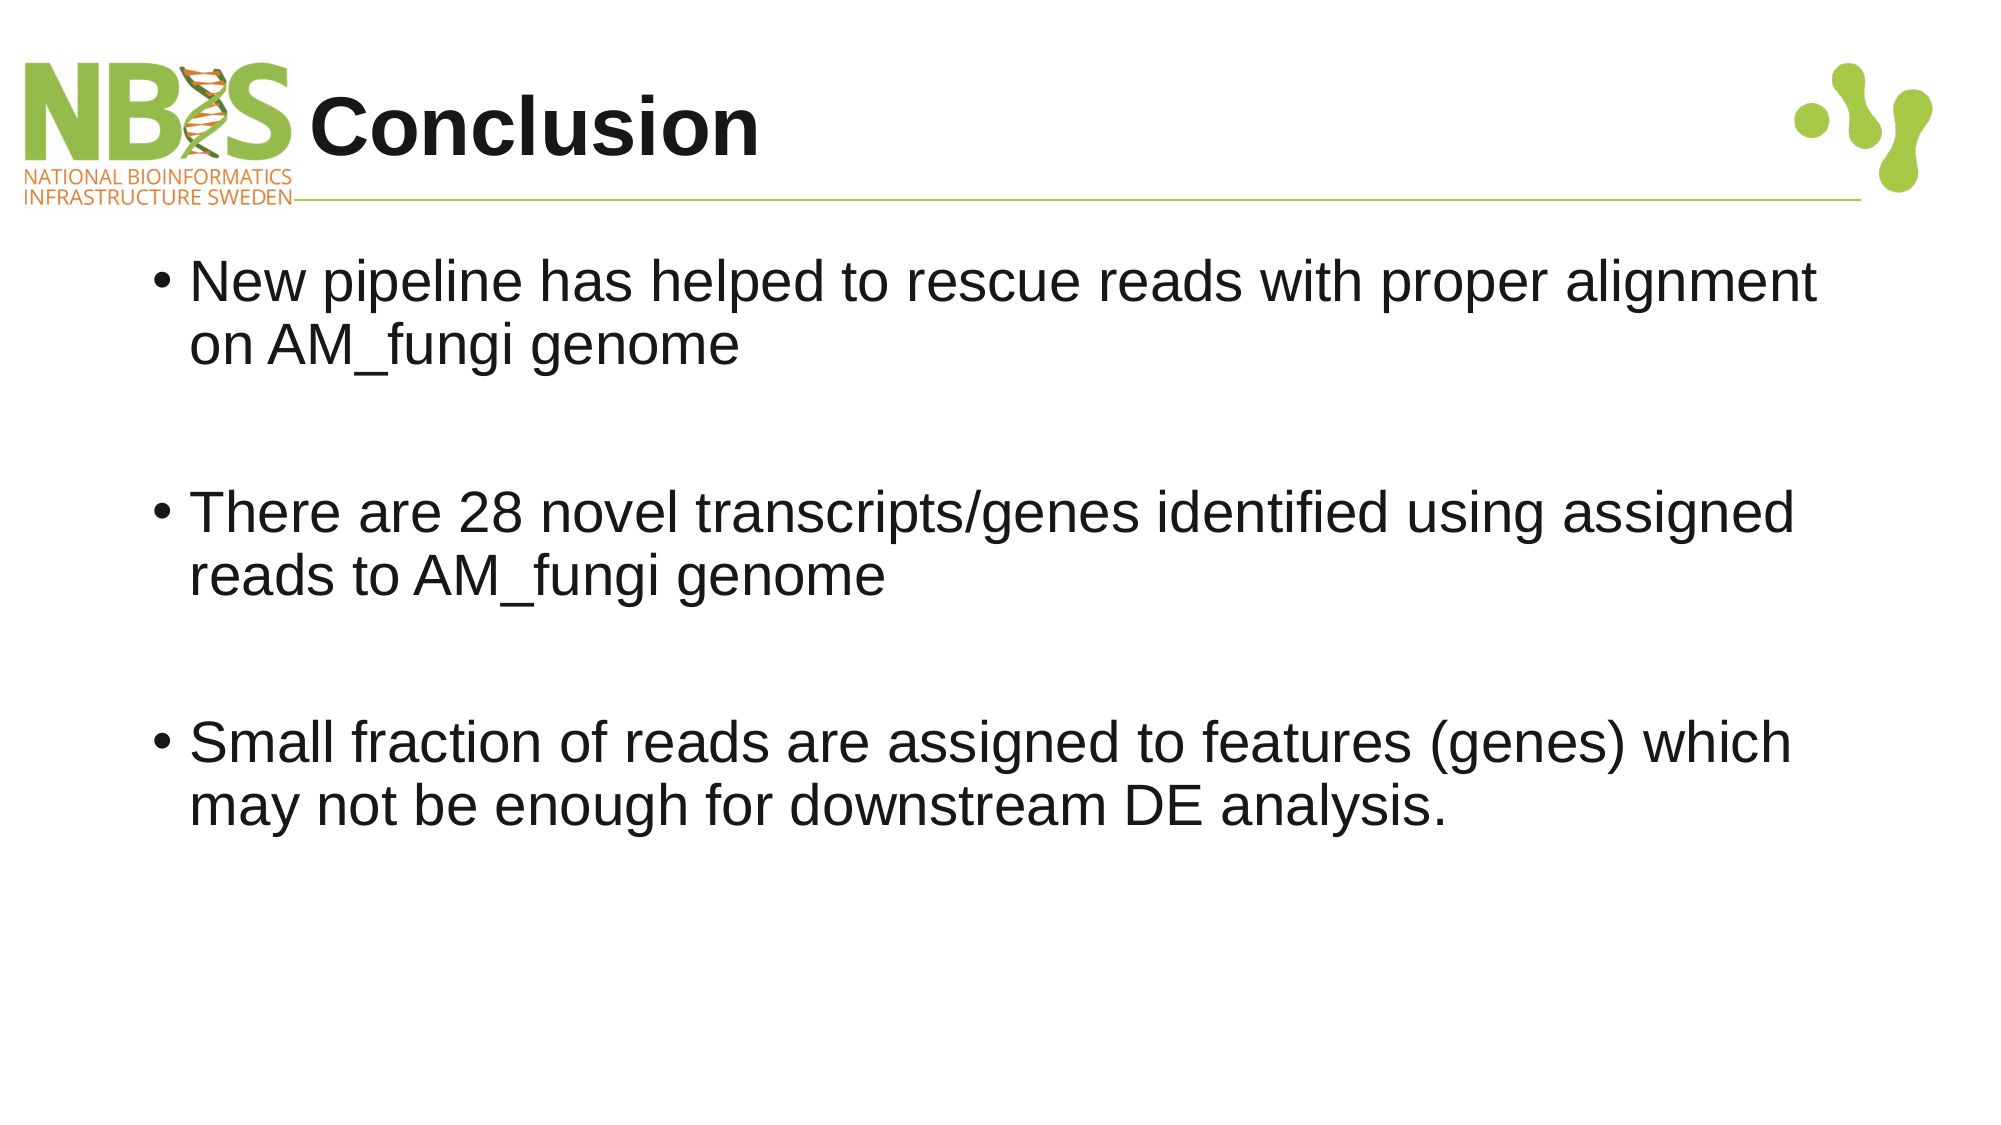

# Conclusion
New pipeline has helped to rescue reads with proper alignment on AM_fungi genome

There are 28 novel transcripts/genes identified using assigned reads to AM_fungi genome

Small fraction of reads are assigned to features (genes) which may not be enough for downstream DE analysis.